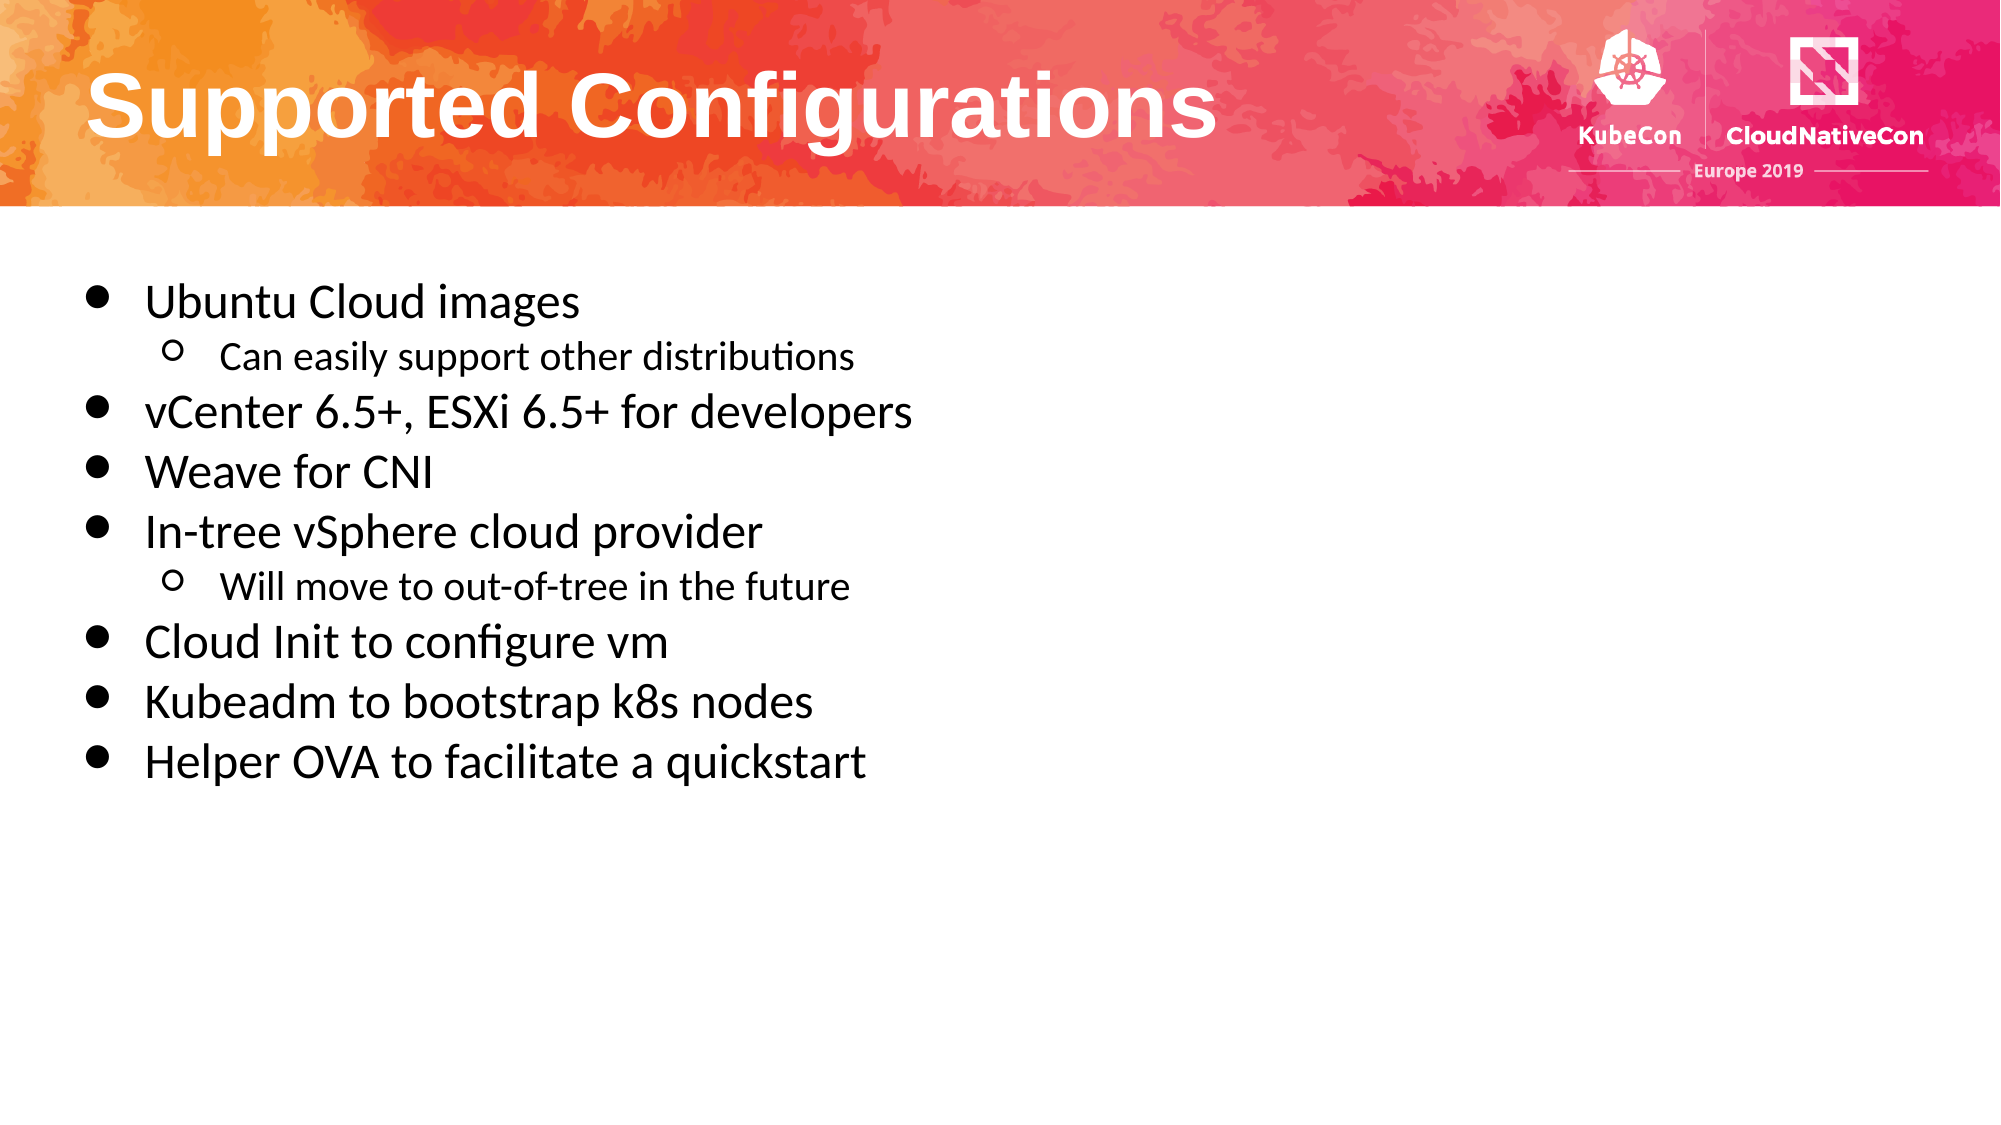

# Supported Configurations
Ubuntu Cloud images
Can easily support other distributions
vCenter 6.5+, ESXi 6.5+ for developers
Weave for CNI
In-tree vSphere cloud provider
Will move to out-of-tree in the future
Cloud Init to configure vm
Kubeadm to bootstrap k8s nodes
Helper OVA to facilitate a quickstart